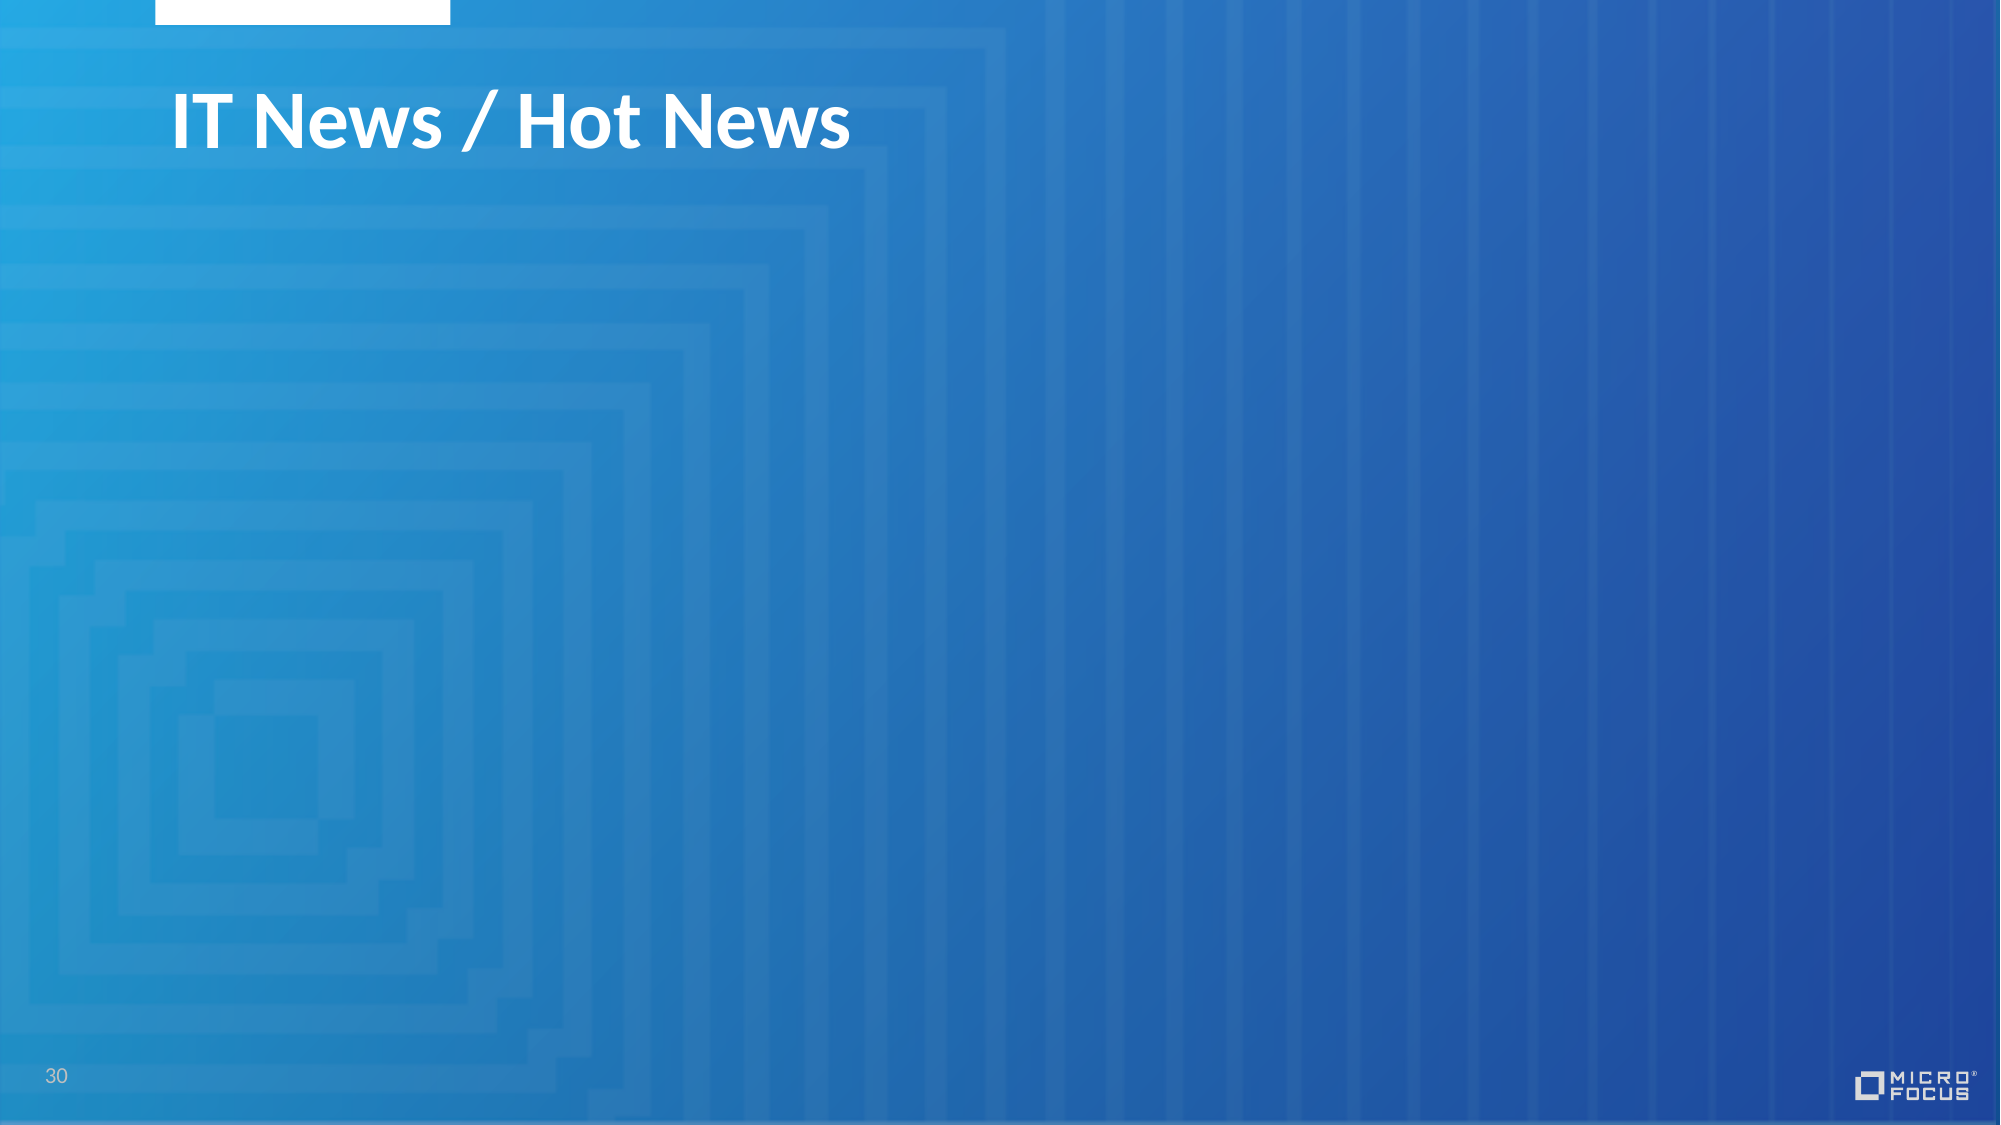

# IT News / Hot News

30